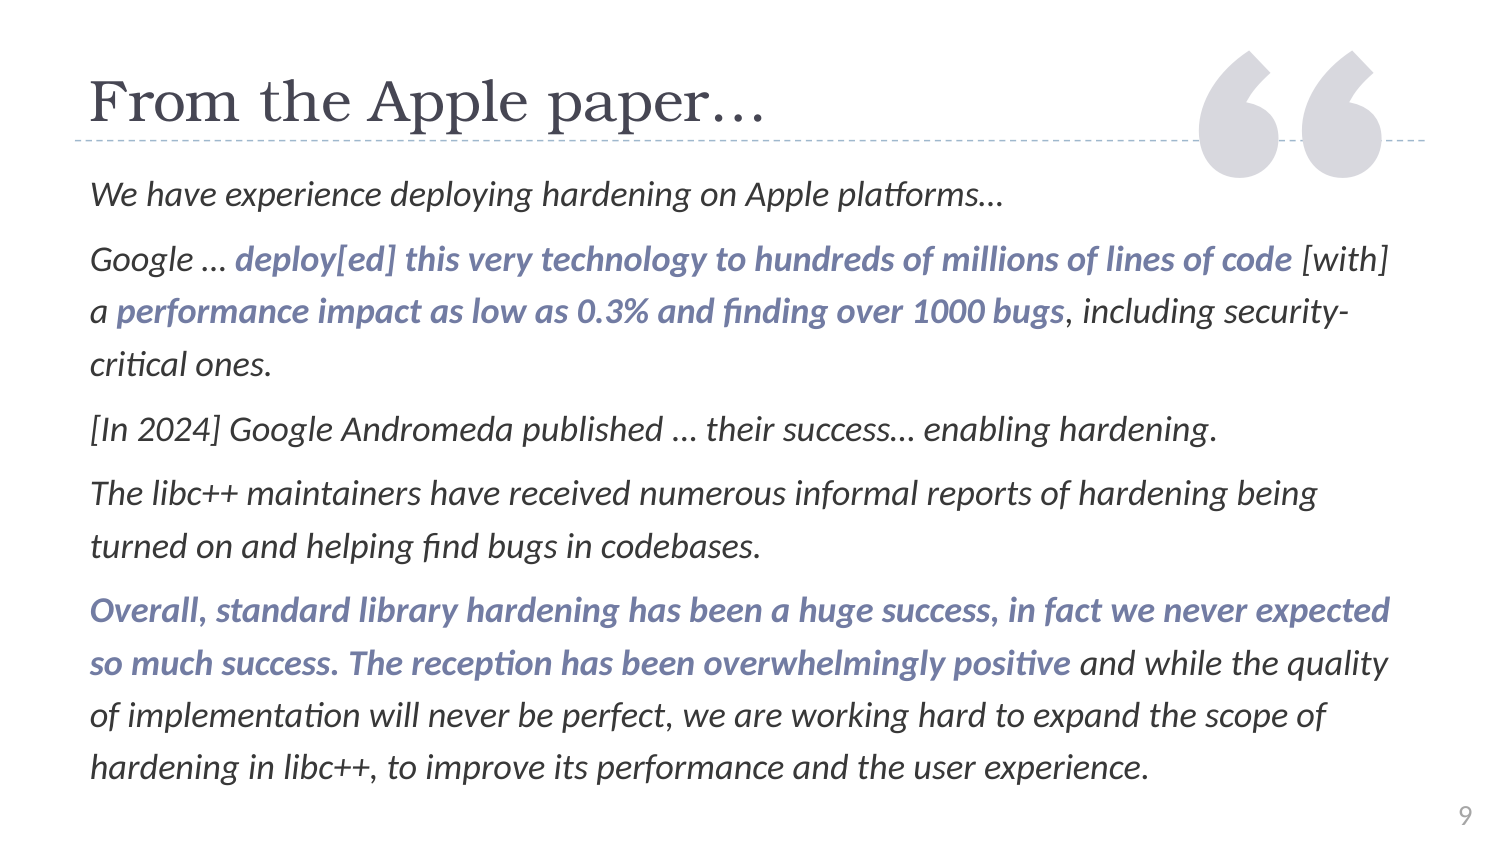

“
# From the Apple paper…
We have experience deploying hardening on Apple platforms…
Google … deploy[ed] this very technology to hundreds of millions of lines of code [with] a performance impact as low as 0.3% and finding over 1000 bugs, including security-critical ones.
[In 2024] Google Andromeda published … their success… enabling hardening.
The libc++ maintainers have received numerous informal reports of hardening being turned on and helping find bugs in codebases.
Overall, standard library hardening has been a huge success, in fact we never expected so much success. The reception has been overwhelmingly positive and while the quality of implementation will never be perfect, we are working hard to expand the scope of hardening in libc++, to improve its performance and the user experience.
9